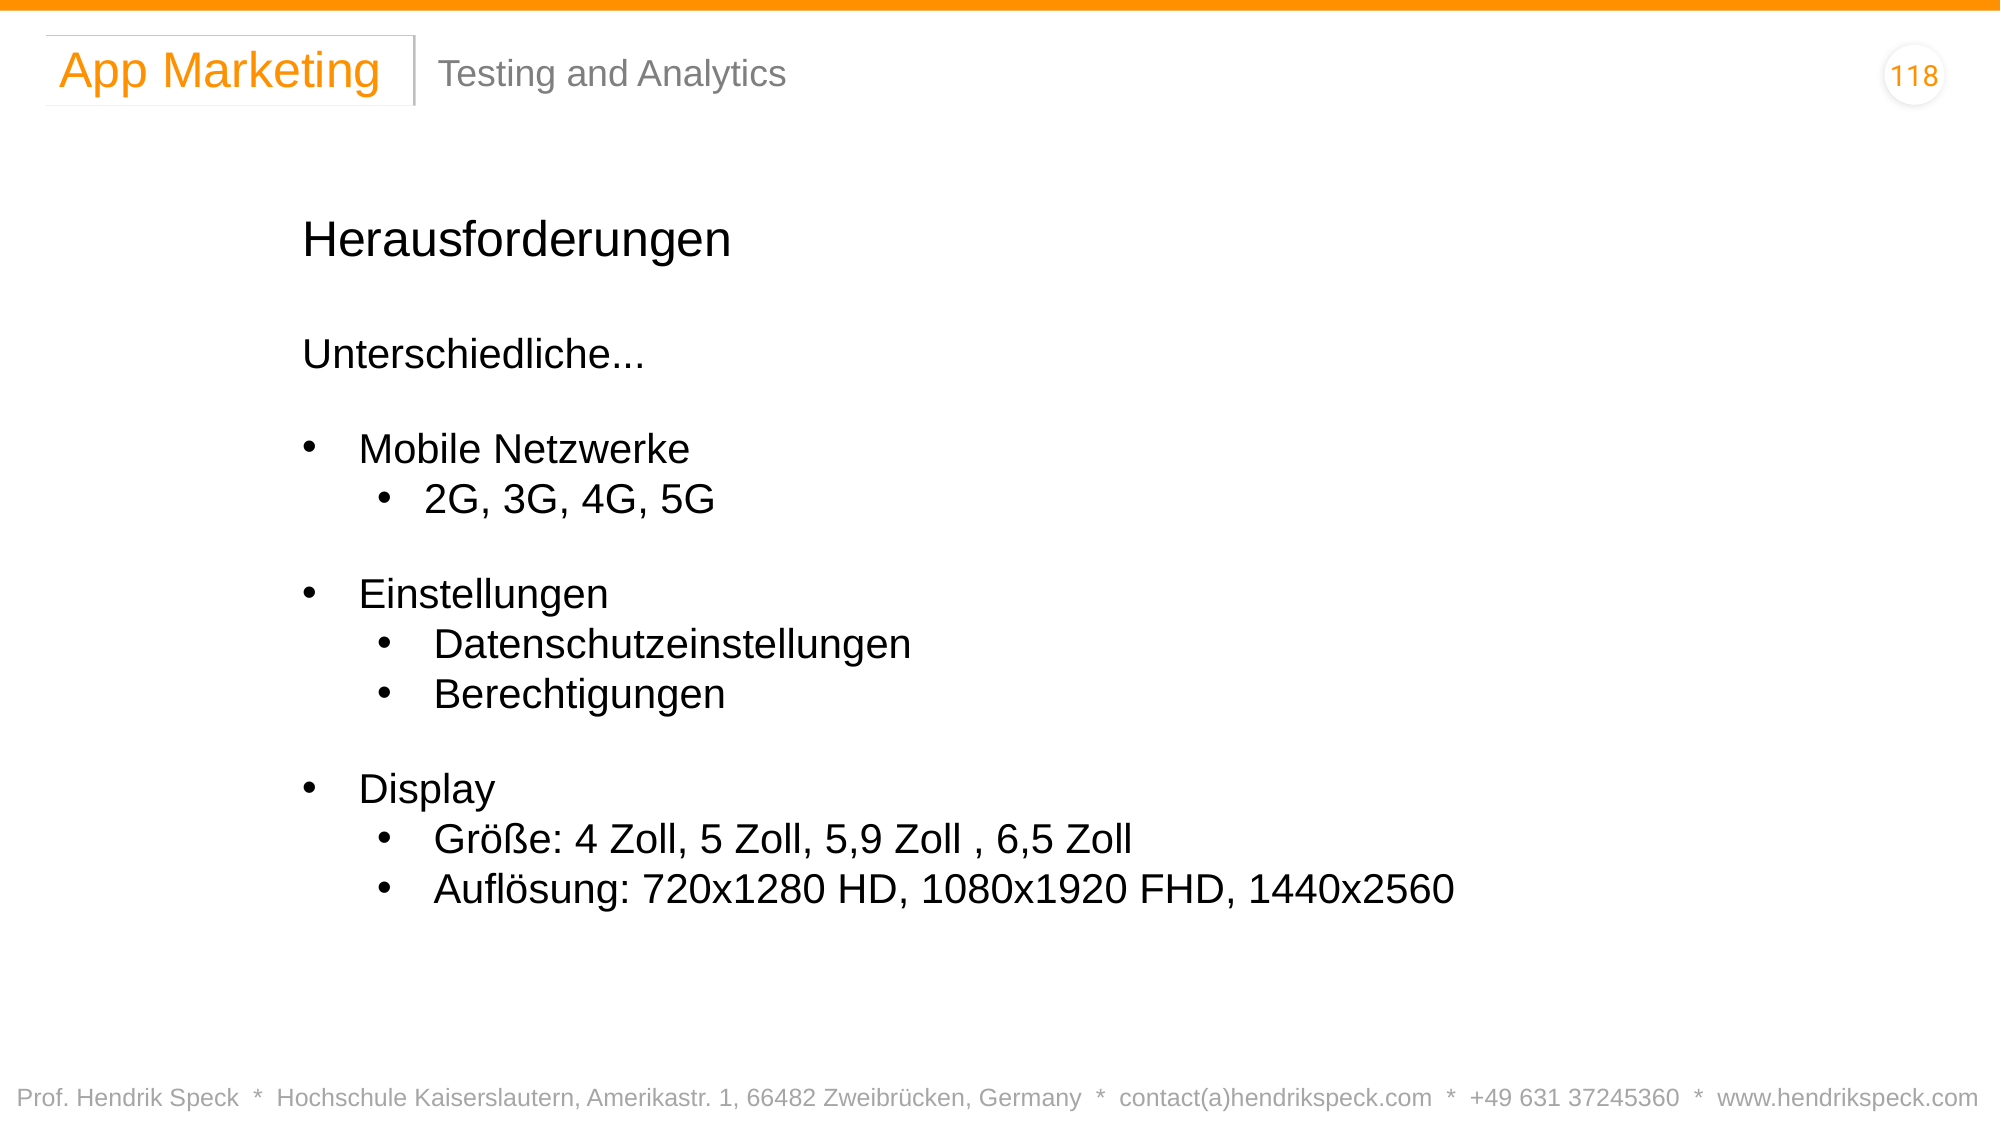

App Marketing
Testing and Analytics
118
Herausforderungen

Unterschiedliche...

Mobile Netzwerke
2G, 3G, 4G, 5G

Einstellungen
Datenschutzeinstellungen
Berechtigungen

Display
Größe: 4 Zoll, 5 Zoll, 5,9 Zoll , 6,5 Zoll
Auflösung: 720x1280 HD, 1080x1920 FHD, 1440x2560